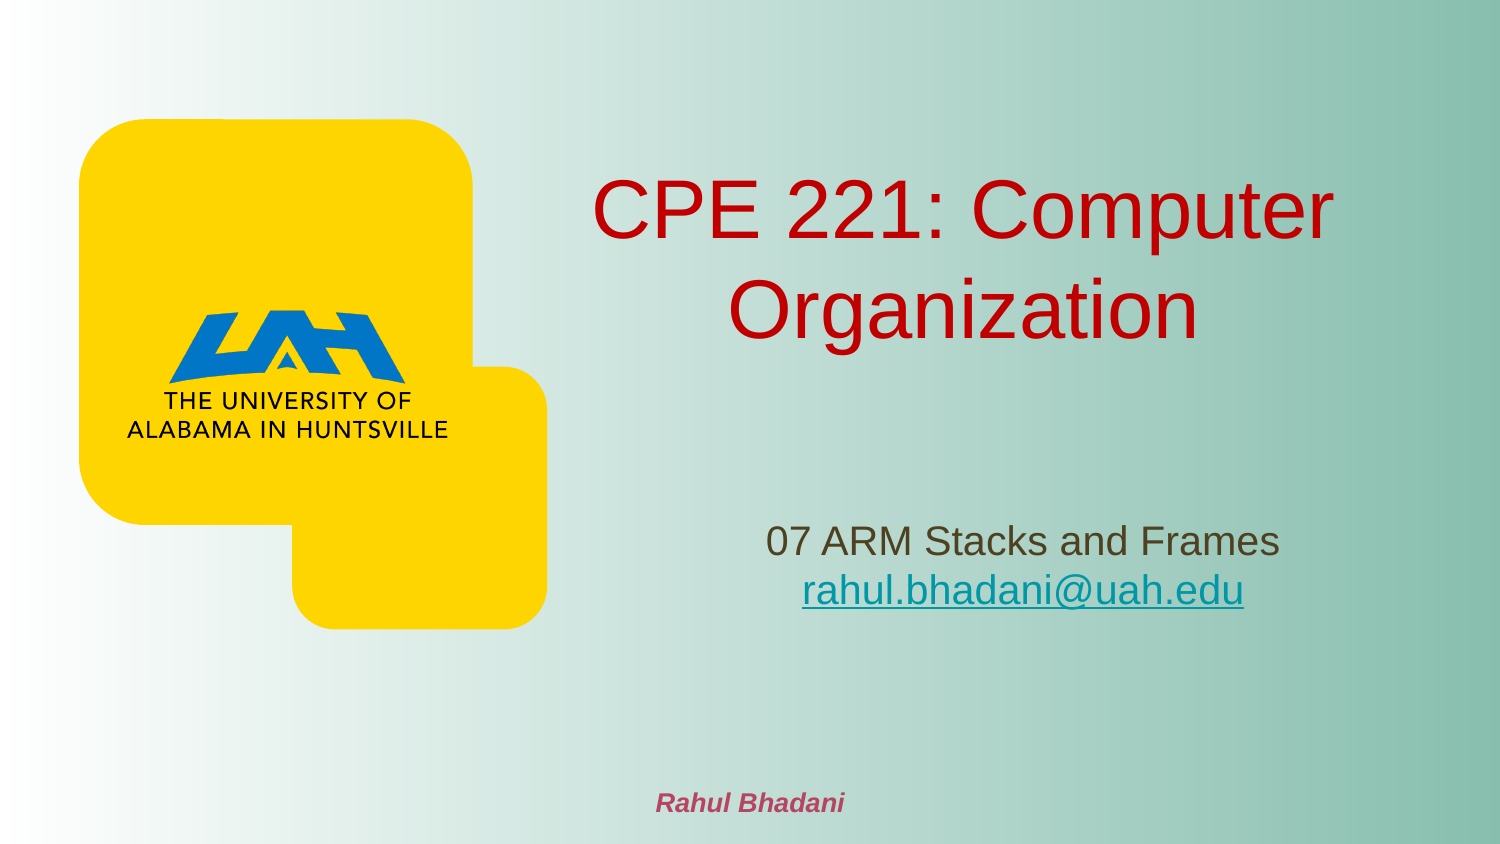

# CPE 221: Computer Organization
07 ARM Stacks and Frames
rahul.bhadani@uah.edu